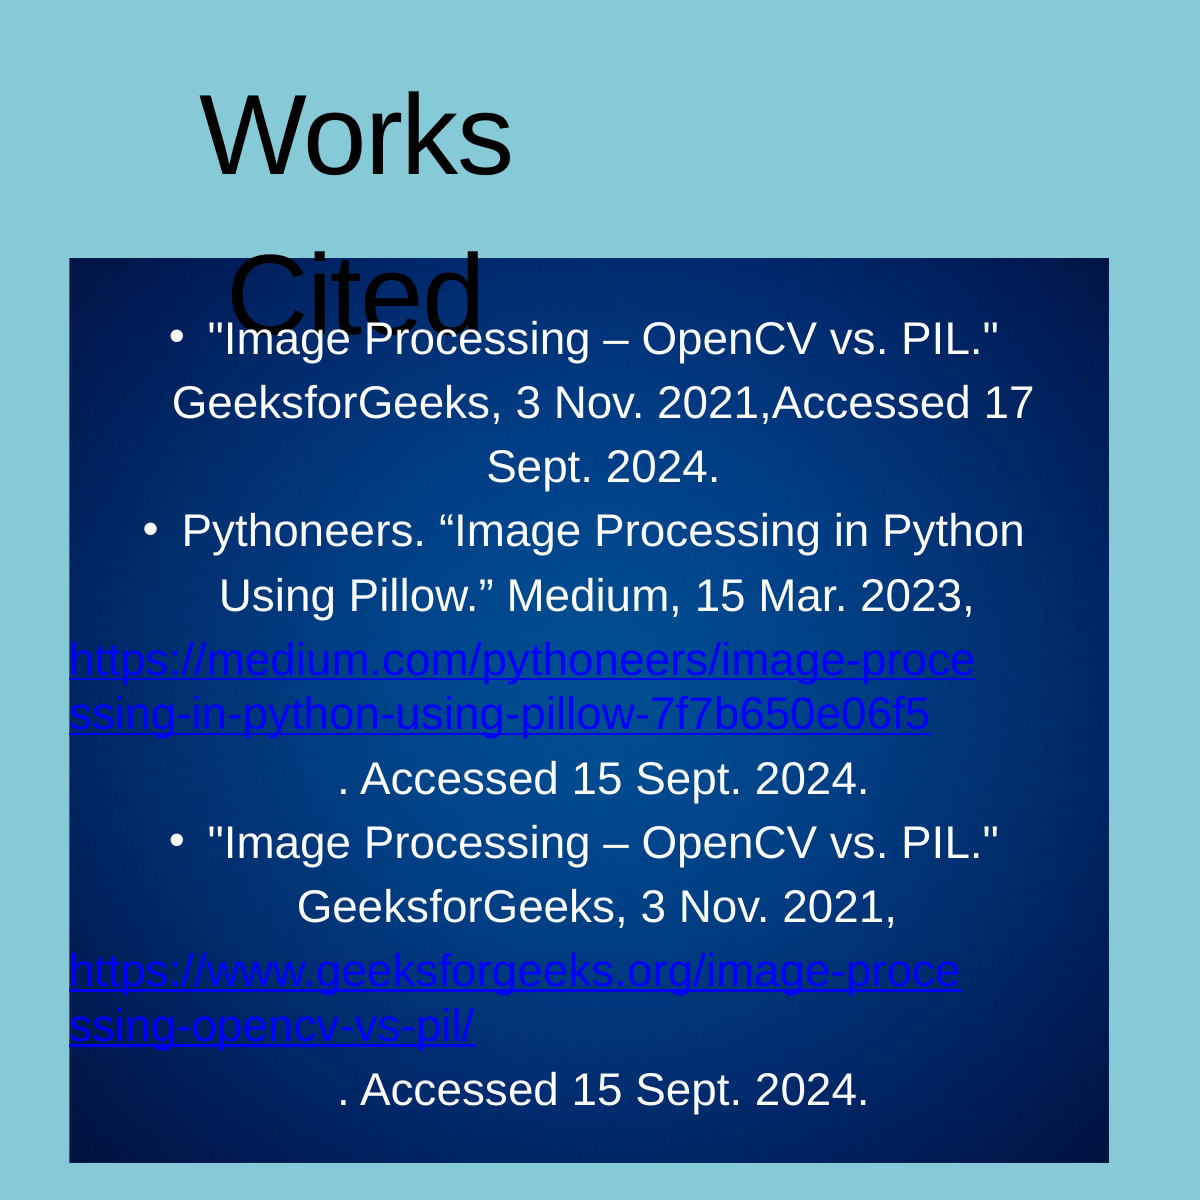

Works Cited

"Image Processing – OpenCV vs. PIL." GeeksforGeeks, 3 Nov. 2021,Accessed 17 Sept. 2024.
Pythoneers. “Image Processing in Python Using Pillow.” Medium, 15 Mar. 2023, https://medium.com/pythoneers/image-processing-in-python-using-pillow-7f7b650e06f5. Accessed 15 Sept. 2024.
"Image Processing – OpenCV vs. PIL." GeeksforGeeks, 3 Nov. 2021, https://www.geeksforgeeks.org/image-processing-opencv-vs-pil/. Accessed 15 Sept. 2024.